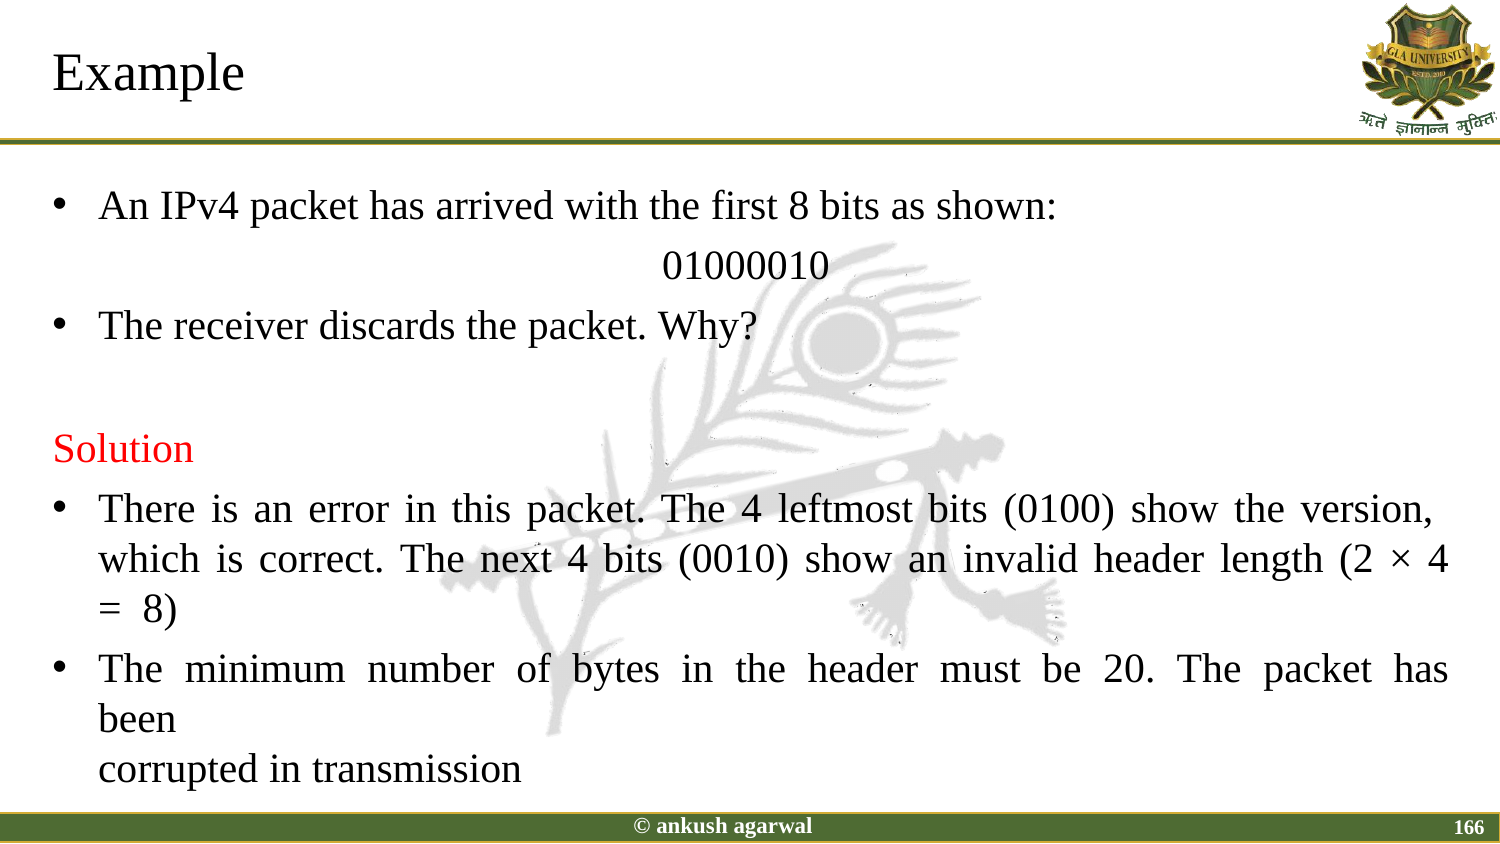

# Example
An IPv4 packet has arrived with the first 8 bits as shown:
01000010
The receiver discards the packet. Why?

Solution
There is an error in this packet. The 4 leftmost bits (0100) show the version,  which is correct. The next 4 bits (0010) show an invalid header length (2 × 4 =  8)
The minimum number of bytes in the header must be 20. The packet has been
corrupted in transmission
© ankush agarwal
166